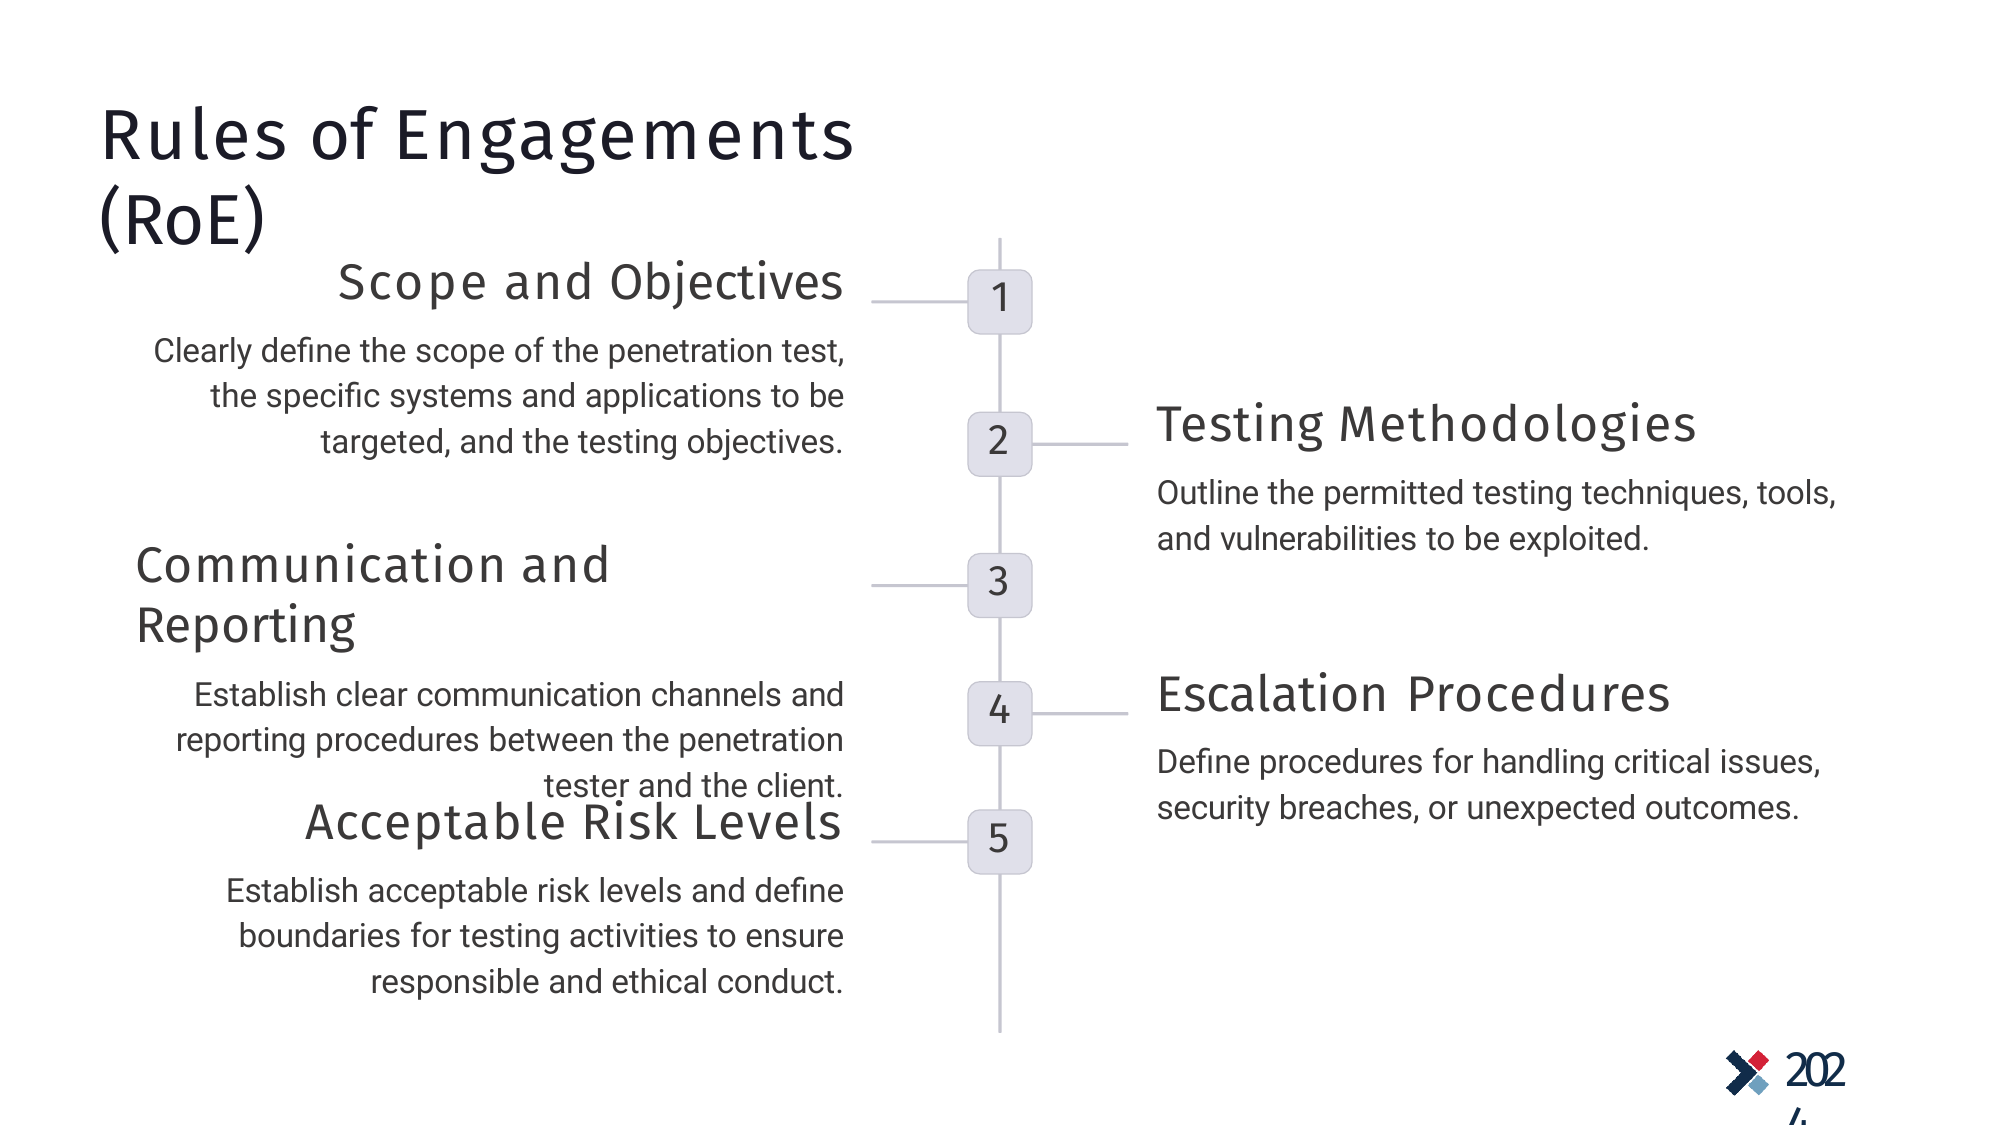

# Rules of Engagements (RoE)
Scope and Objectives
Clearly define the scope of the penetration test, the specific systems and applications to be targeted, and the testing objectives.

1
Testing Methodologies
Outline the permitted testing techniques, tools,
and vulnerabilities to be exploited.
2

Communication and Reporting
Establish clear communication channels and reporting procedures between the penetration
tester and the client.
3

Escalation Procedures
Define procedures for handling critical issues, security breaches, or unexpected outcomes.
4

Acceptable Risk Levels
Establish acceptable risk levels and define boundaries for testing activities to ensure responsible and ethical conduct.
5

2024